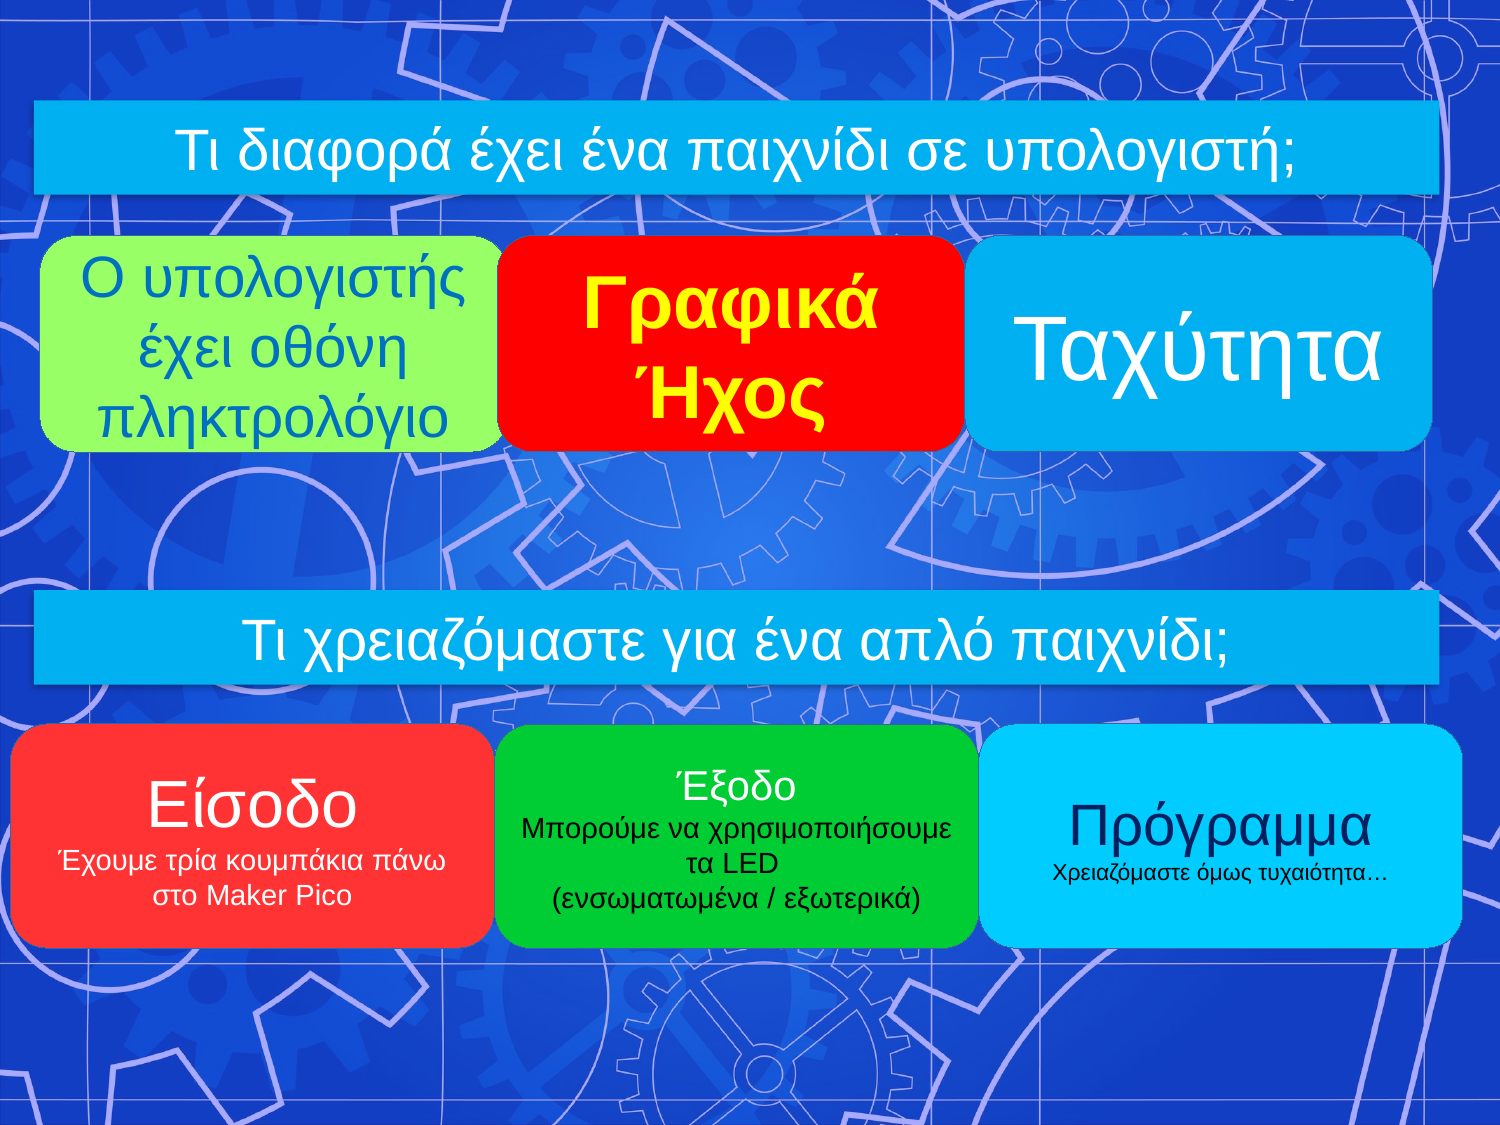

Τι διαφορά έχει ένα παιχνίδι σε υπολογιστή;
Ταχύτητα
Γραφικά
Ήχος
Ο υπολογιστής
έχει οθόνη
πληκτρολόγιο
Τι χρειαζόμαστε για ένα απλό παιχνίδι;
Πρόγραμμα
Χρειαζόμαστε όμως τυχαιότητα…
Είσοδο
Έχουμε τρία κουμπάκια πάνω
στο Maker Pico
Έξοδο
Μπορούμε να χρησιμοποιήσουμε
τα LED
(ενσωματωμένα / εξωτερικά)